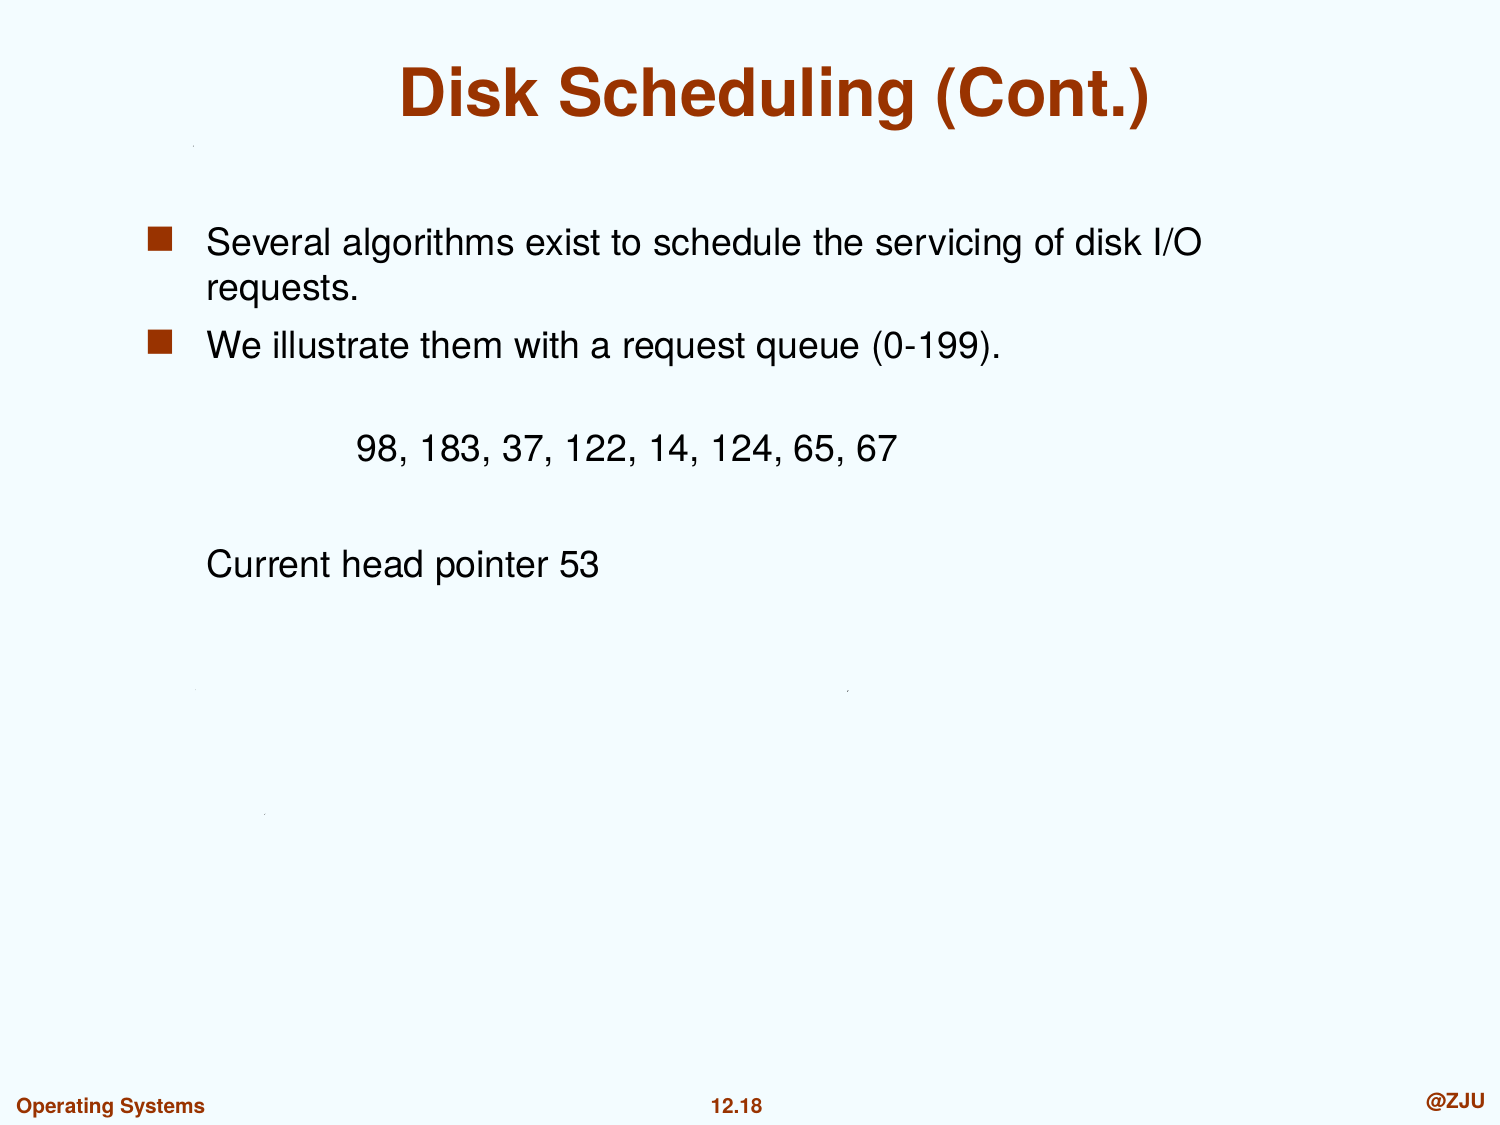

# Disk Scheduling (Cont.)
Several algorithms exist to schedule the servicing of disk I/O requests.
We illustrate them with a request queue (0-199).
	98, 183, 37, 122, 14, 124, 65, 67

	Current head pointer 53